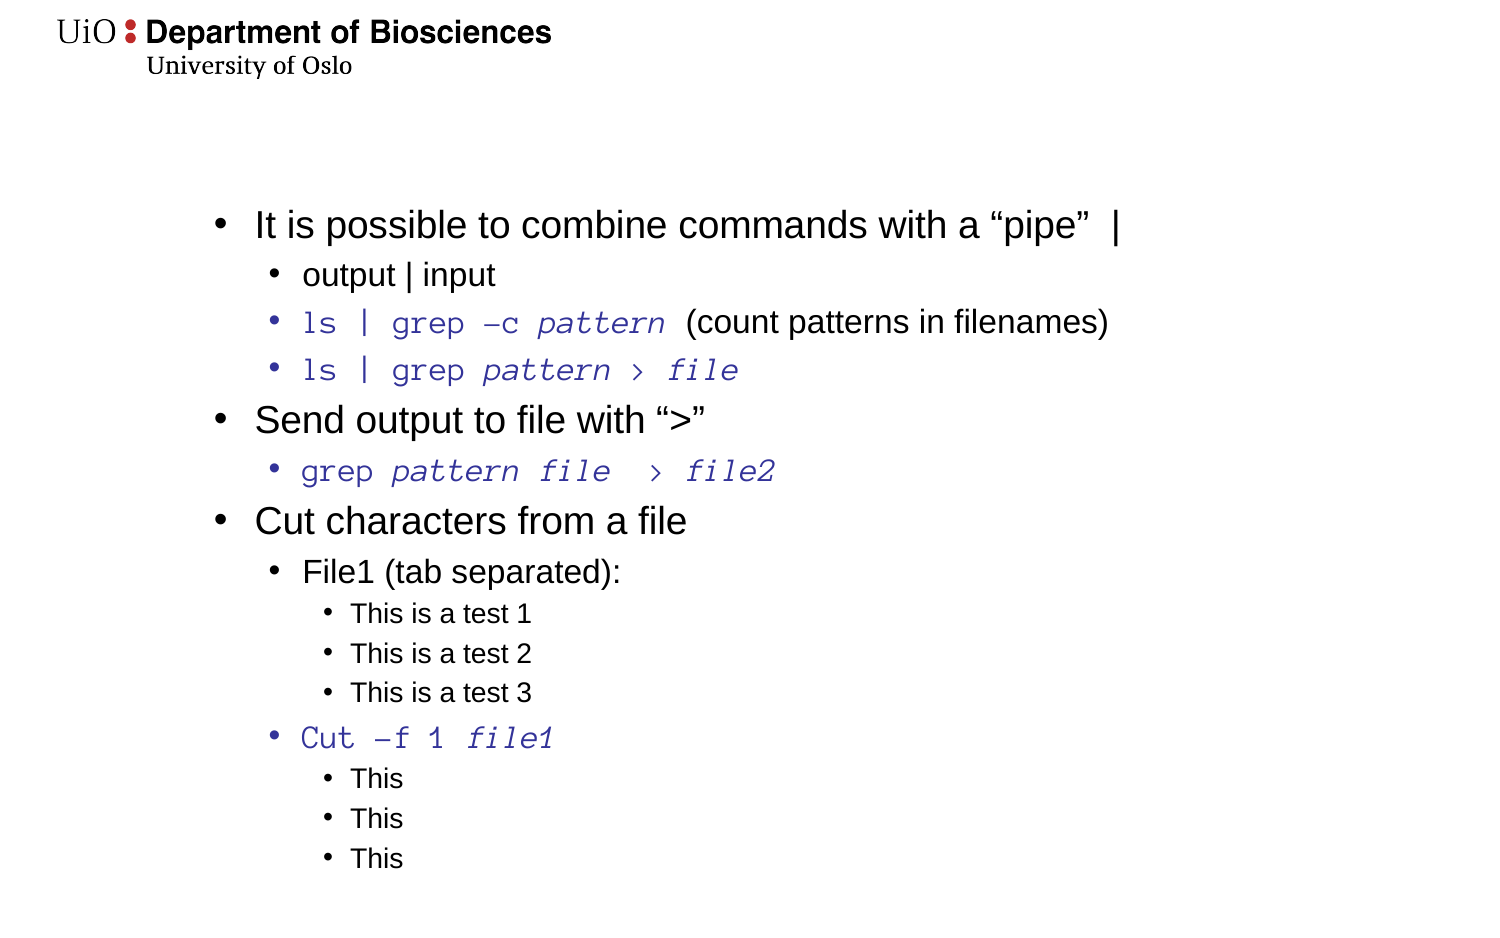

It is possible to combine commands with a “pipe”  |
output | input
ls | grep –c pattern (count patterns in filenames)
ls | grep pattern > file
Send output to file with “>”
grep pattern file  > file2
Cut characters from a file
File1 (tab separated):
This is a test 1
This is a test 2
This is a test 3
Cut -f 1 file1
This
This
This